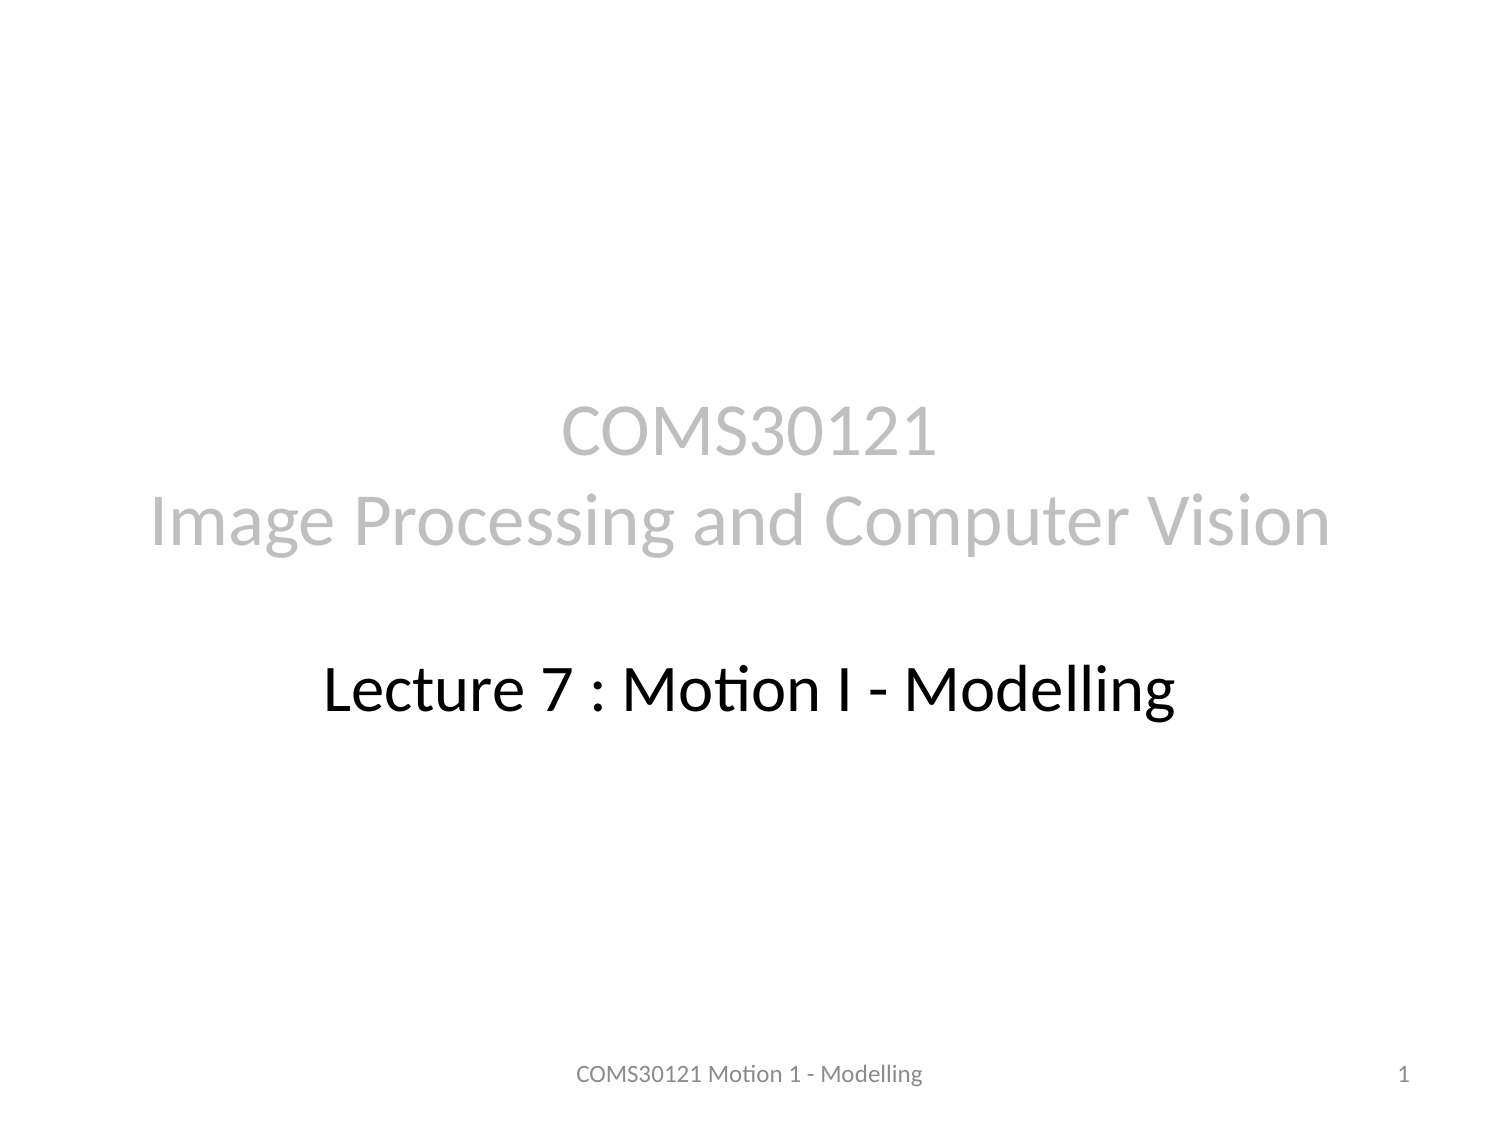

# COMS30121 Image Processing and Computer Vision
Lecture 7 : Motion I - Modelling
COMS30121 Motion 1 - Modelling
1